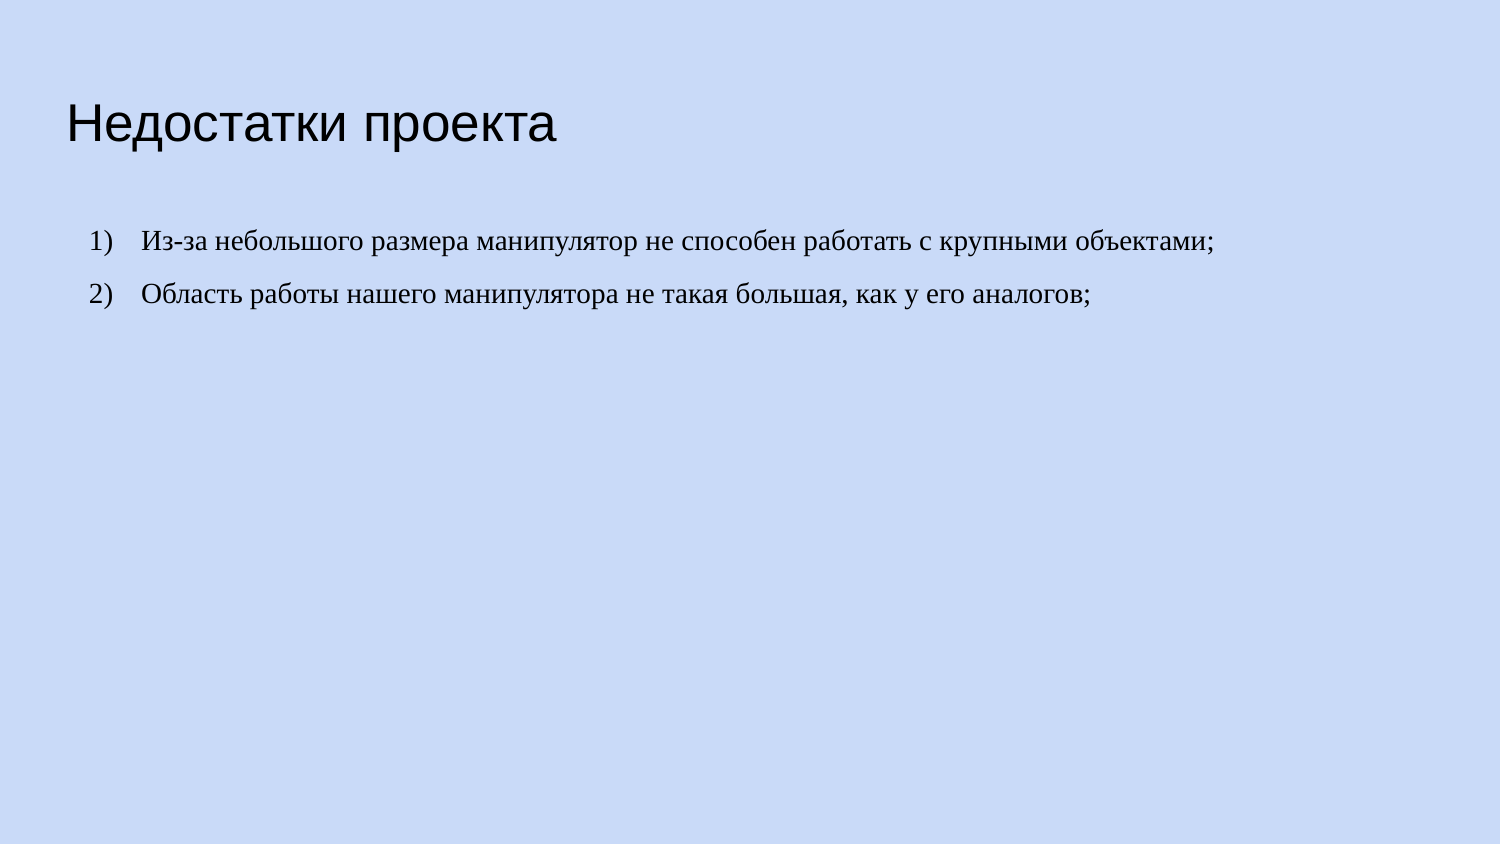

# Недостатки проекта
Из-за небольшого размера манипулятор не способен работать с крупными объектами;
Область работы нашего манипулятора не такая большая, как у его аналогов;